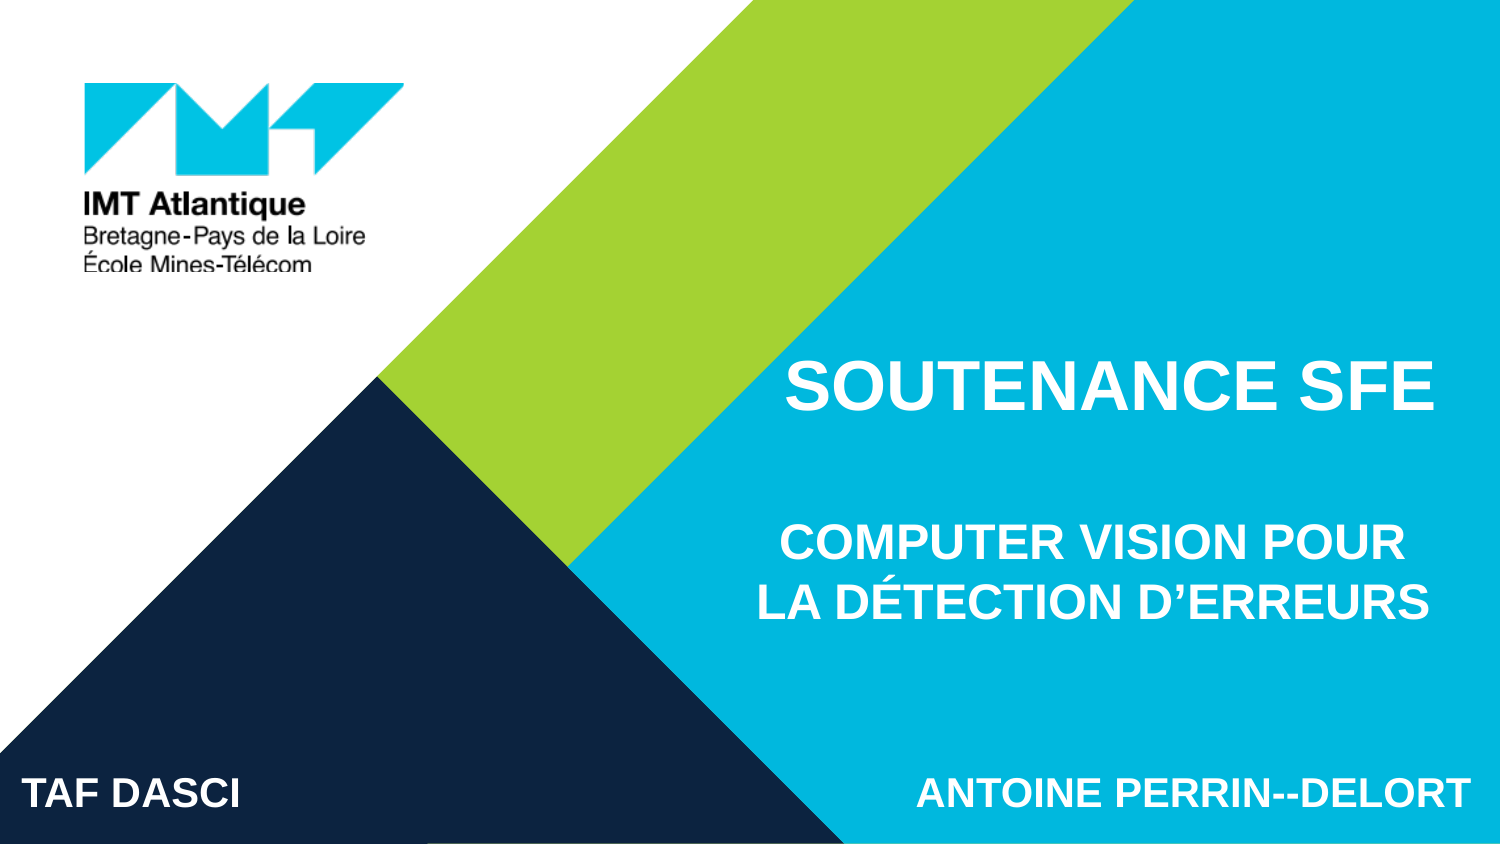

Soutenance sfe

Computer vision pour la détection d’erreurs

TAF dasci
Antoine perrin--delort
26/11/2024
1
Soutenance SFE - Antoine PERRIN--DELORT